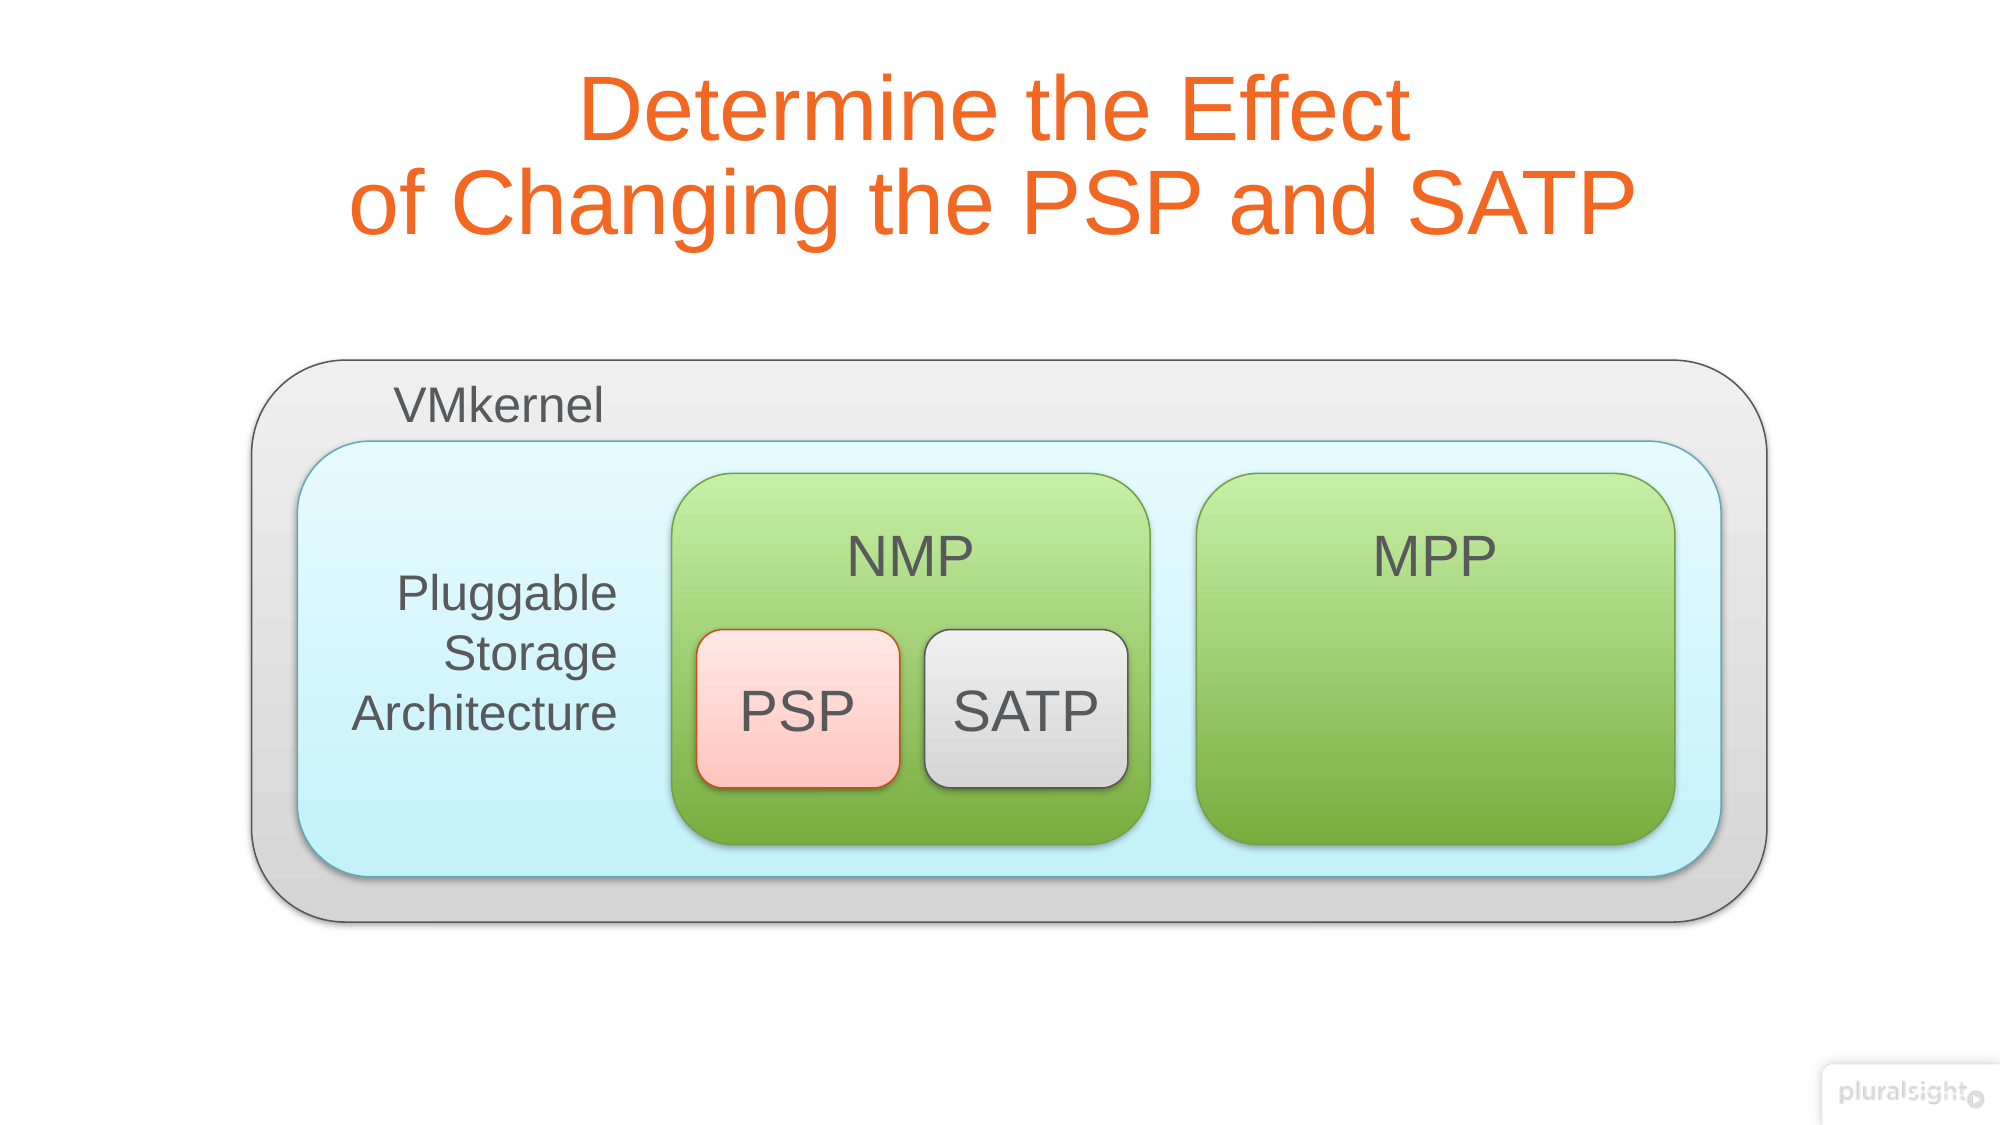

# Determine the Effect of Changing the PSP and SATP

VMkernel

NMP
MPP
Pluggable
Storage
Architecture

PSP
SATP